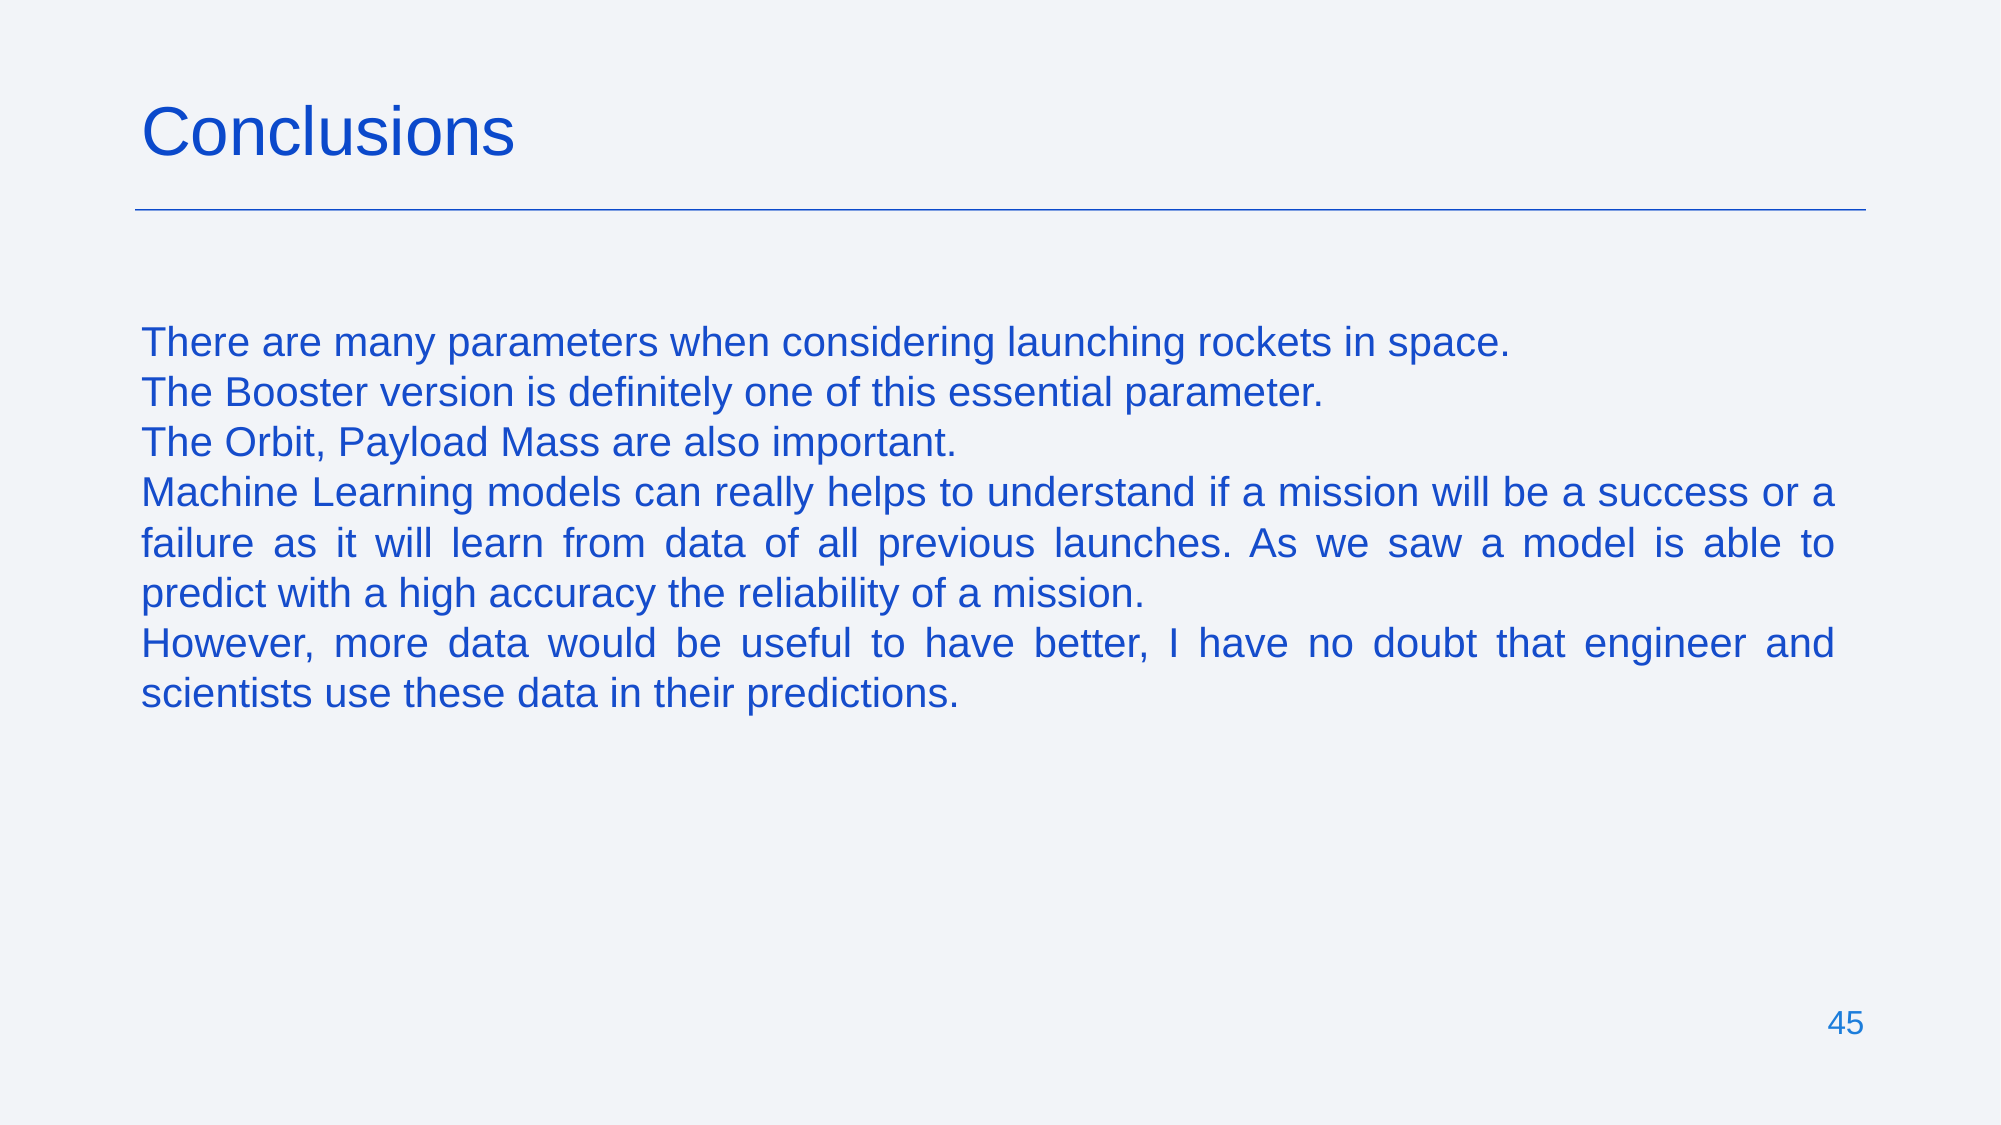

Conclusions
There are many parameters when considering launching rockets in space.
The Booster version is definitely one of this essential parameter.
The Orbit, Payload Mass are also important.
Machine Learning models can really helps to understand if a mission will be a success or a failure as it will learn from data of all previous launches. As we saw a model is able to predict with a high accuracy the reliability of a mission.
However, more data would be useful to have better, I have no doubt that engineer and scientists use these data in their predictions.
45